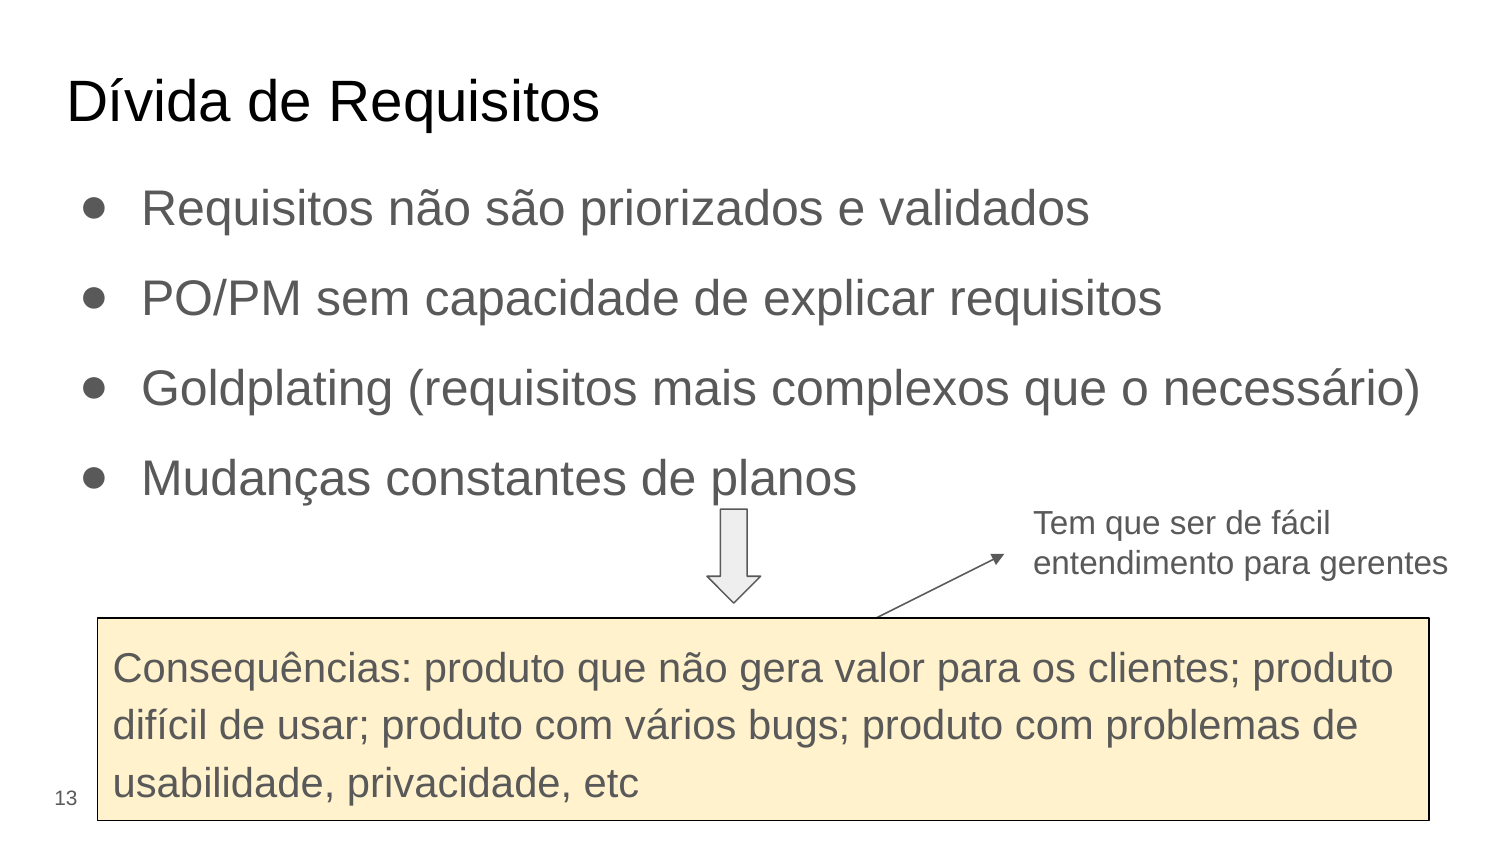

# Dívida de Requisitos
Requisitos não são priorizados e validados
PO/PM sem capacidade de explicar requisitos
Goldplating (requisitos mais complexos que o necessário)
Mudanças constantes de planos

Tem que ser de fácil entendimento para gerentes

Consequências: produto que não gera valor para os clientes; produto difícil de usar; produto com vários bugs; produto com problemas de usabilidade, privacidade, etc
13